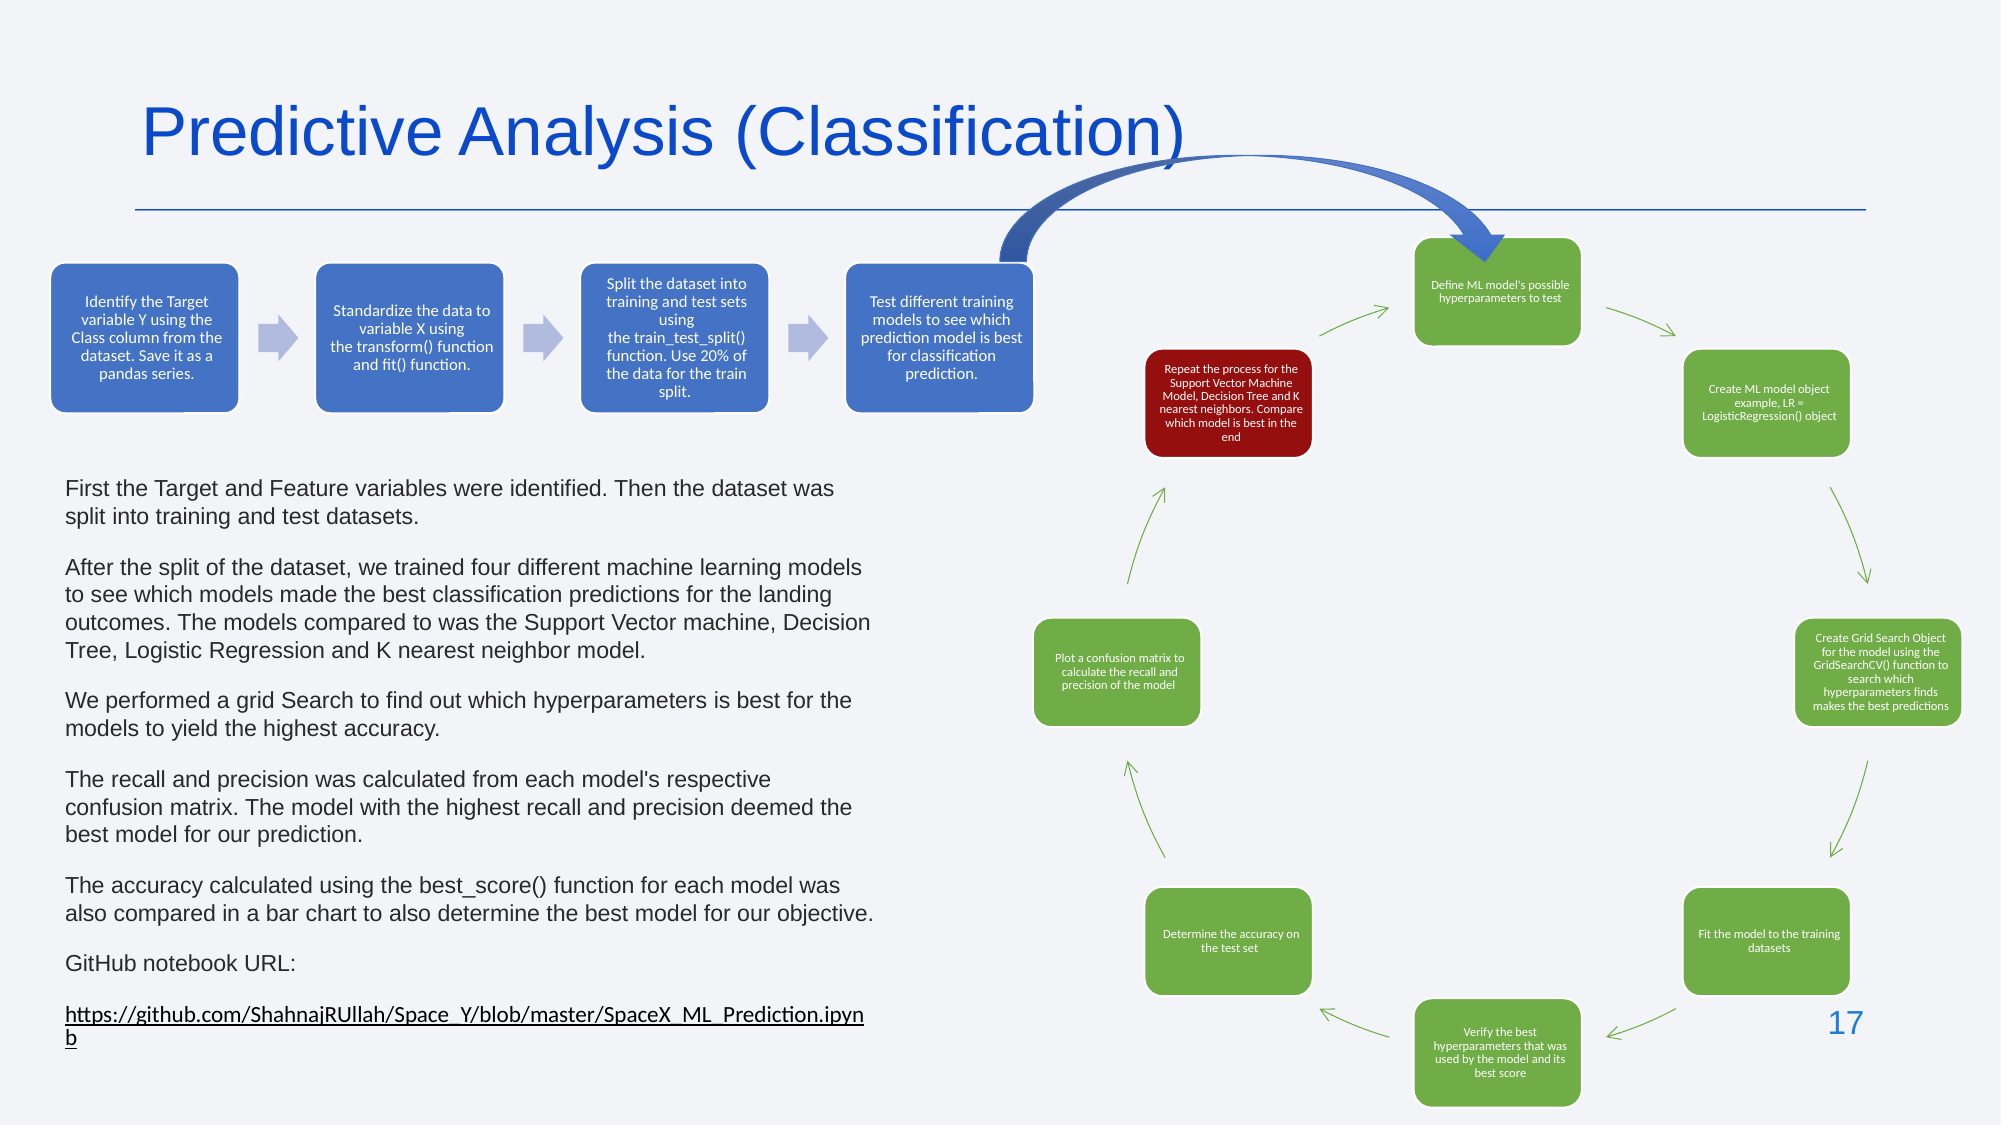

Predictive Analysis (Classification)

Define ML model's possible hyperparameters to test
Create ML model object example, LR = LogisticRegression() object
Create Grid Search Object for the model using the GridSearchCV() function to search which hyperparameters finds makes the best predictions
Fit the model to the training datasets
Verify the best hyperparameters that was used by the model and its best score
Determine the accuracy on the test set
Plot a confusion matrix to calculate the recall and precision of the model
Repeat the process for the Support Vector Machine Model, Decision Tree and K nearest neighbors. Compare which model is best in the end
Identify the Target variable Y using the Class column from the dataset. Save it as a pandas series.

Standardize the data to variable X using the transform() function and fit() function.

Split the dataset into training and test sets using the train_test_split() function. Use 20% of the data for the train split.

Test different training models to see which prediction model is best for classification prediction.
First the Target and Feature variables were identified. Then the dataset was split into training and test datasets.
After the split of the dataset, we trained four different machine learning models to see which models made the best classification predictions for the landing outcomes. The models compared to was the Support Vector machine, Decision Tree, Logistic Regression and K nearest neighbor model.
We performed a grid Search to find out which hyperparameters is best for the models to yield the highest accuracy.
The recall and precision was calculated from each model's respective confusion matrix. The model with the highest recall and precision deemed the best model for our prediction.
The accuracy calculated using the best_score() function for each model was also compared in a bar chart to also determine the best model for our objective.
GitHub notebook URL:
https://github.com/ShahnajRUllah/Space_Y/blob/master/SpaceX_ML_Prediction.ipynb
17